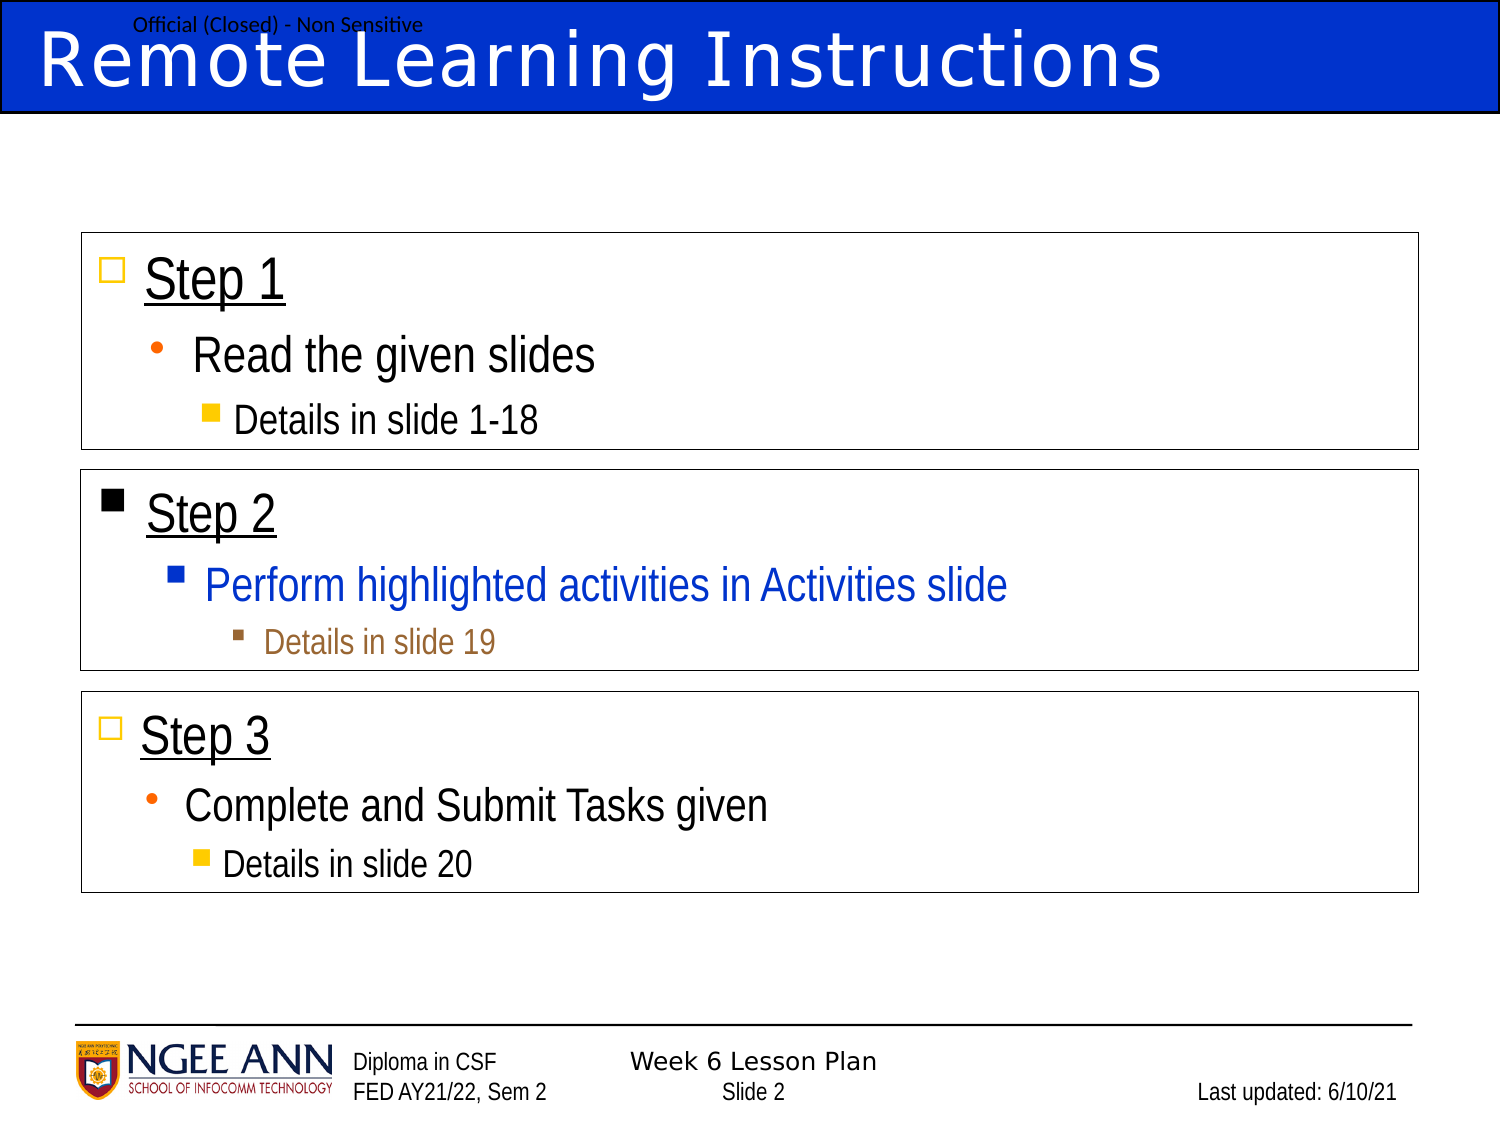

# Remote Learning Instructions
2
Step 1
Read the given slides
Details in slide 1-18

Step 2
Perform highlighted activities in Activities slide
Details in slide 19

Step 3
Complete and Submit Tasks given
Details in slide 20